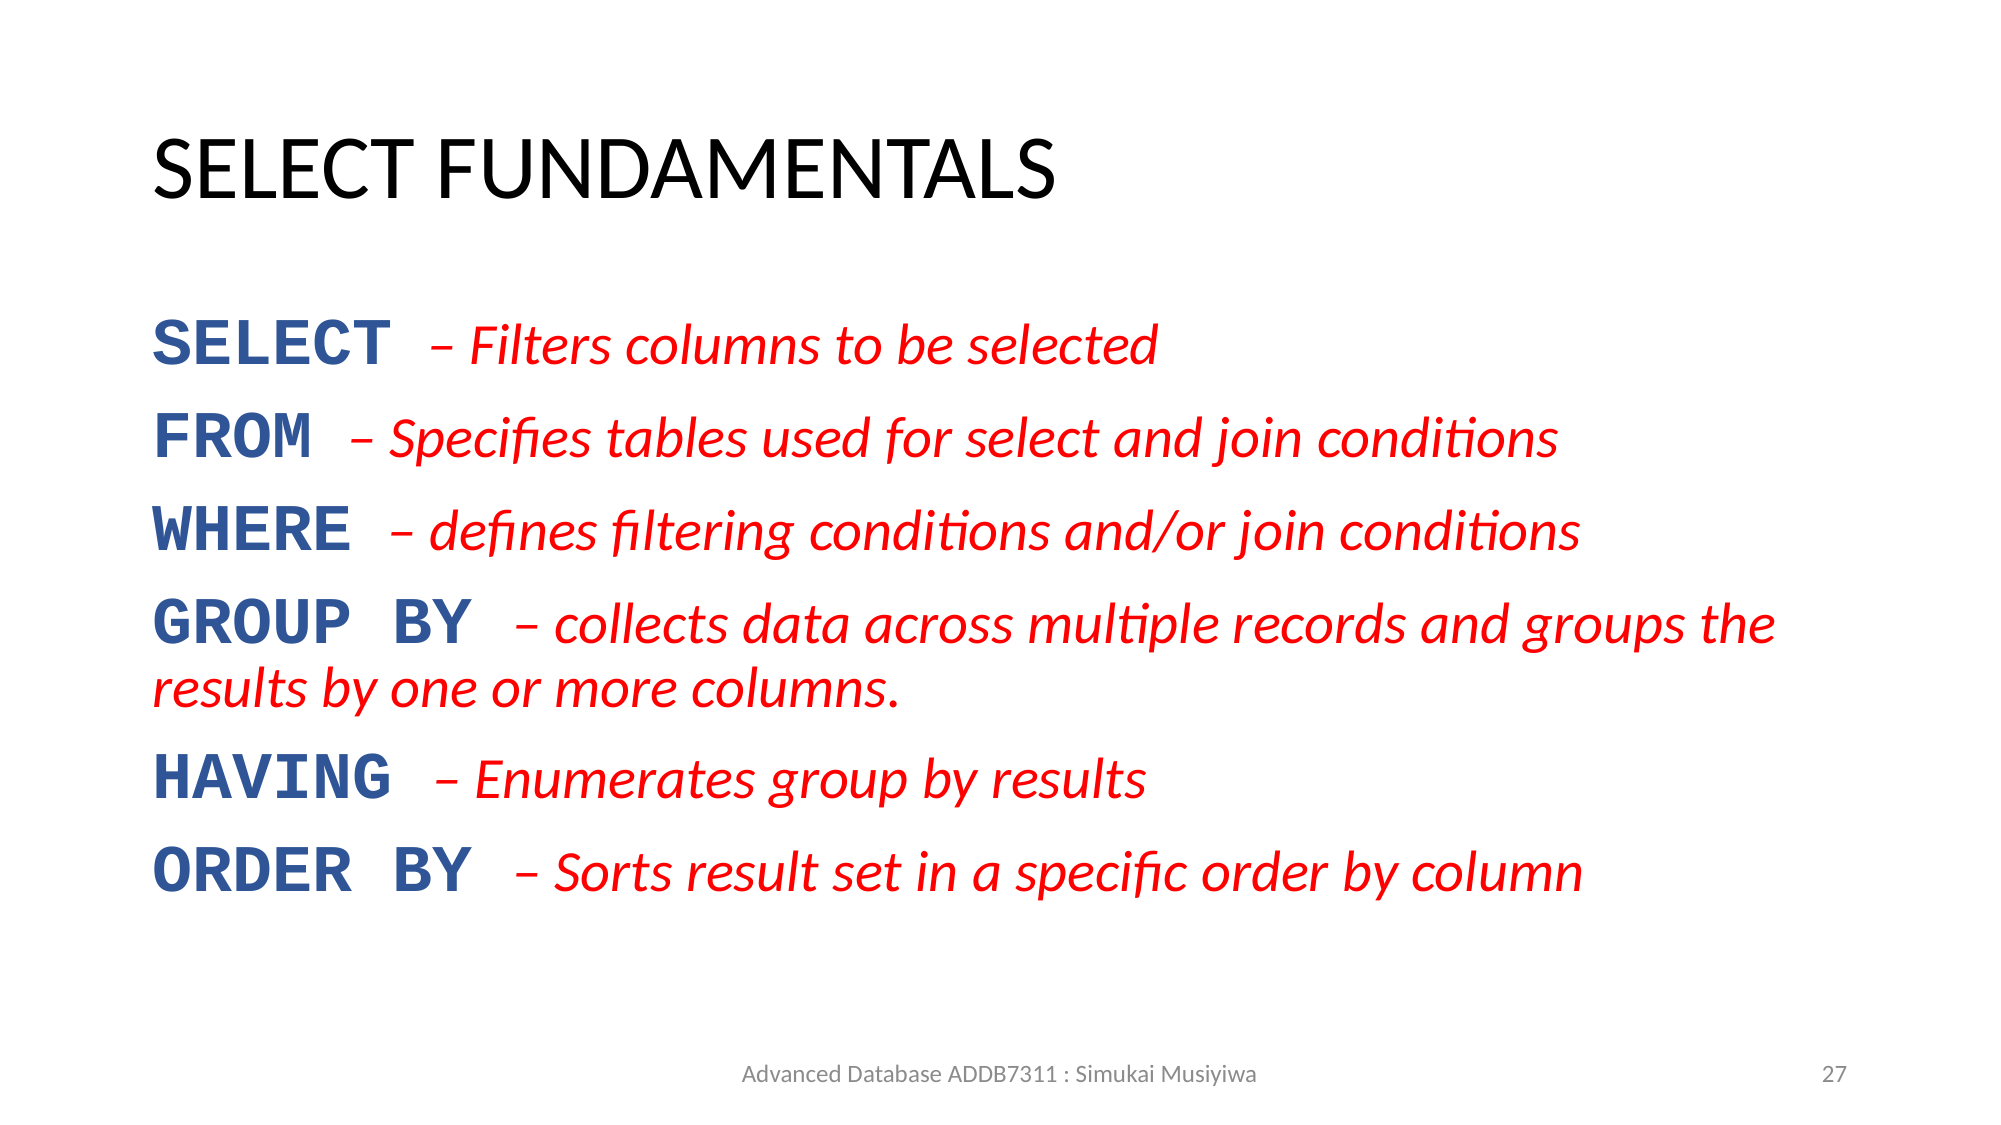

# SELECT FUNDAMENTALS
SELECT – Filters columns to be selected
FROM – Specifies tables used for select and join conditions
WHERE – defines filtering conditions and/or join conditions
GROUP BY – collects data across multiple records and groups the results by one or more columns.
HAVING – Enumerates group by results
ORDER BY – Sorts result set in a specific order by column
Advanced Database ADDB7311 : Simukai Musiyiwa
27